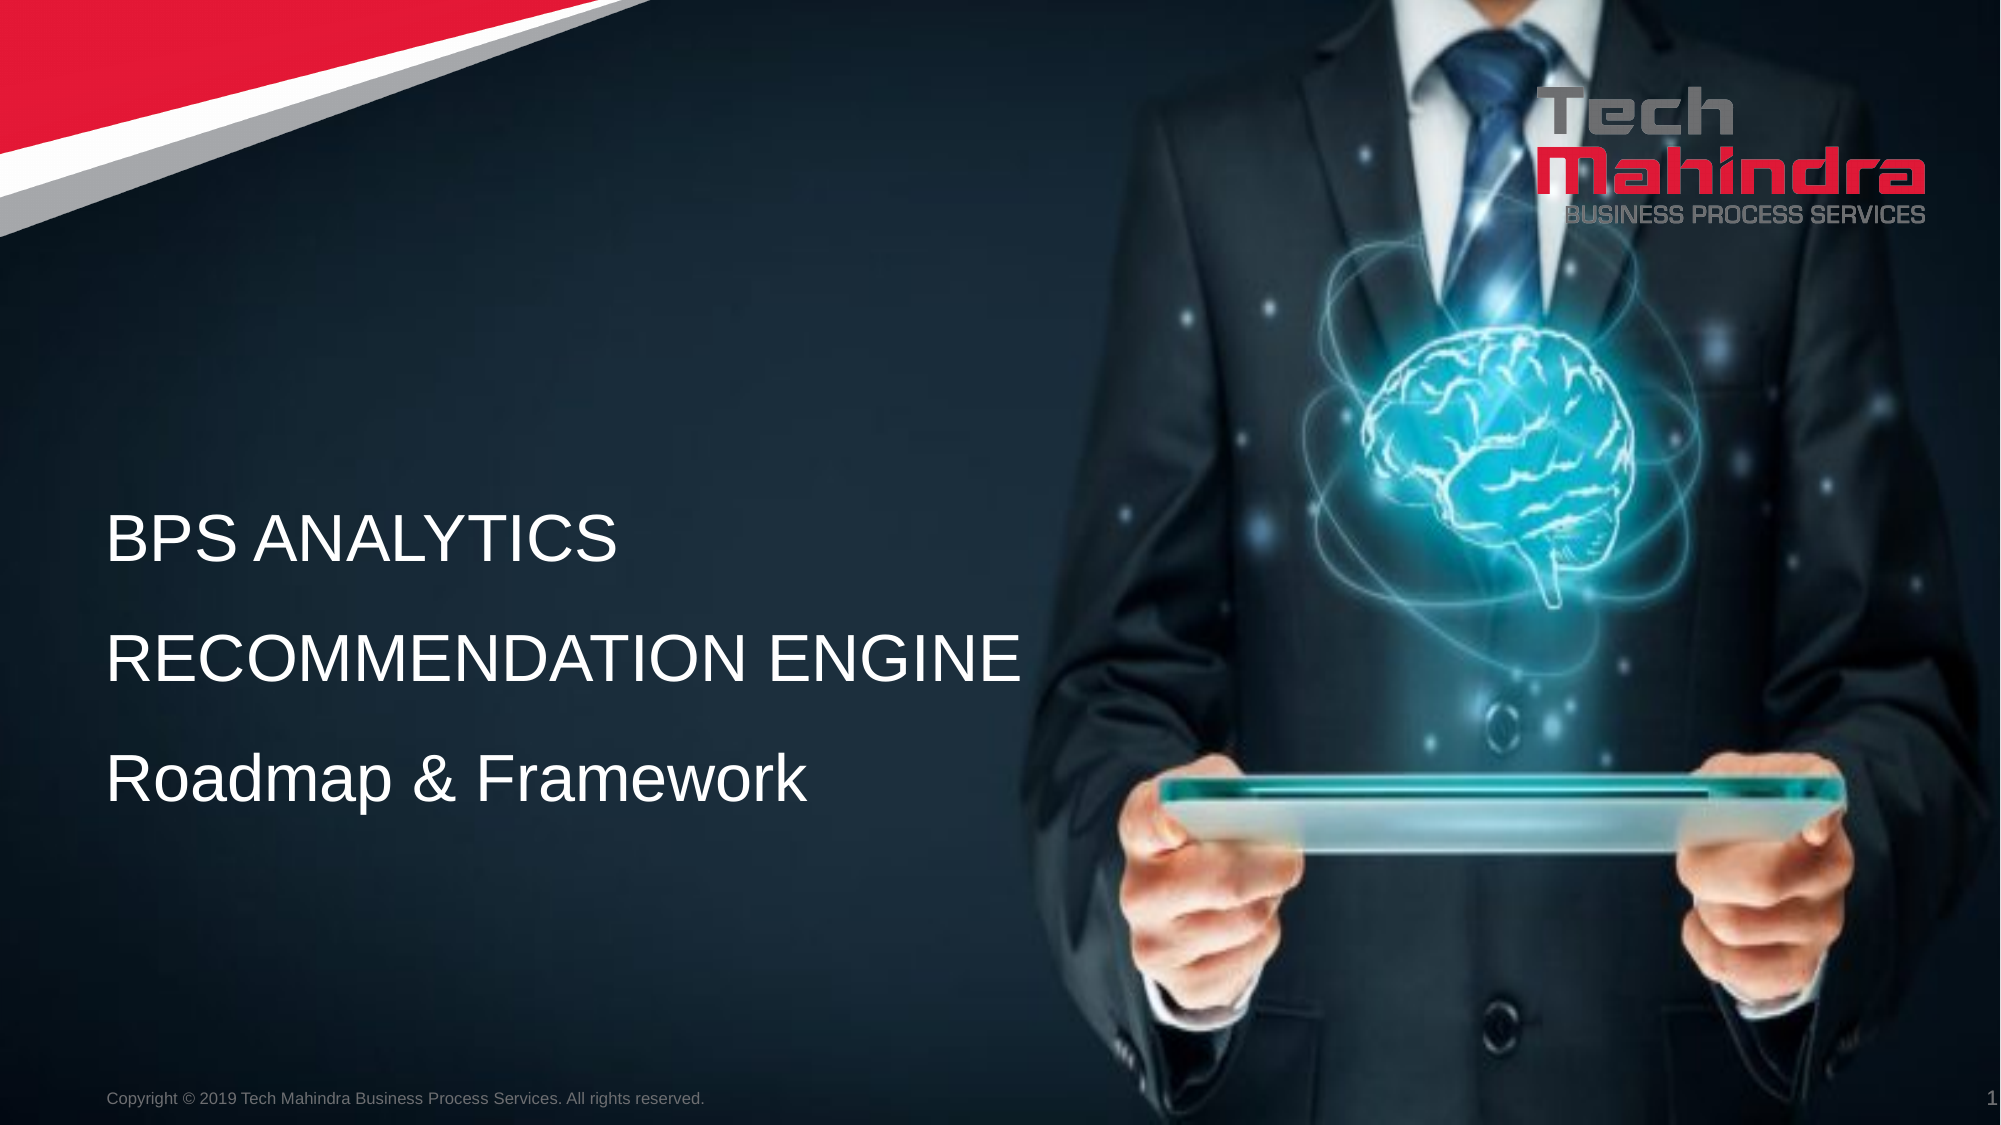

BPS ANALYTICS
RECOMMENDATION ENGINE
Roadmap & Framework